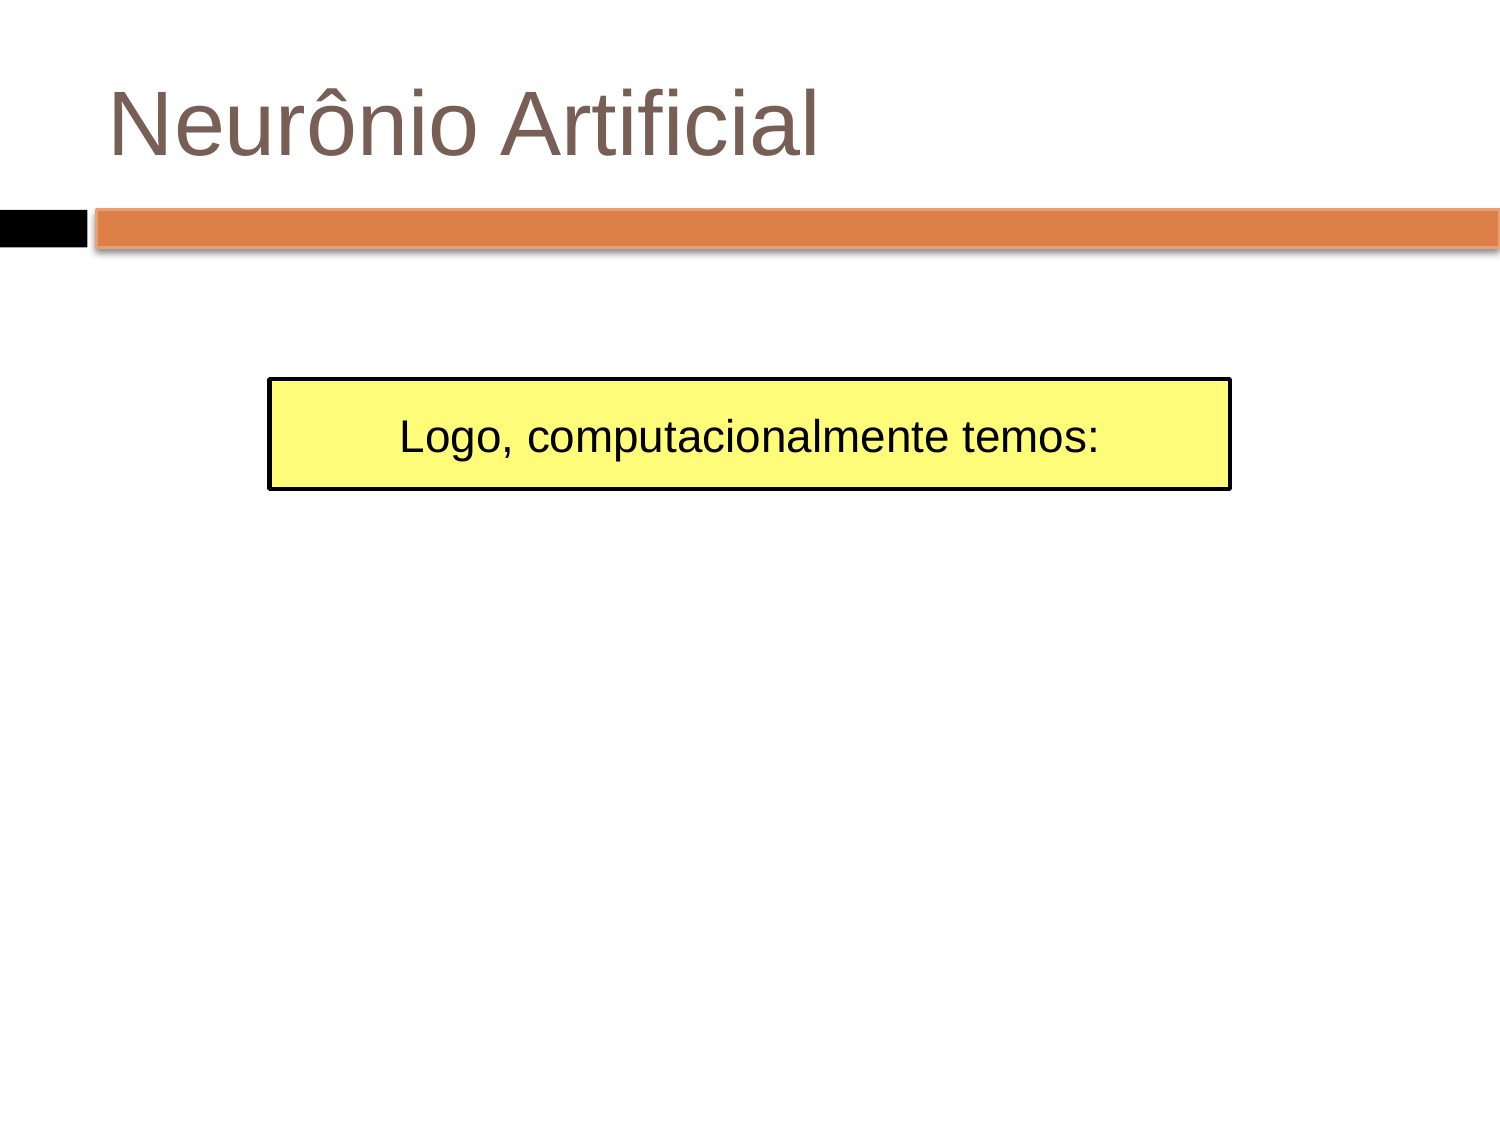

# Neurônio Artificial
Logo, computacionalmente temos:
54